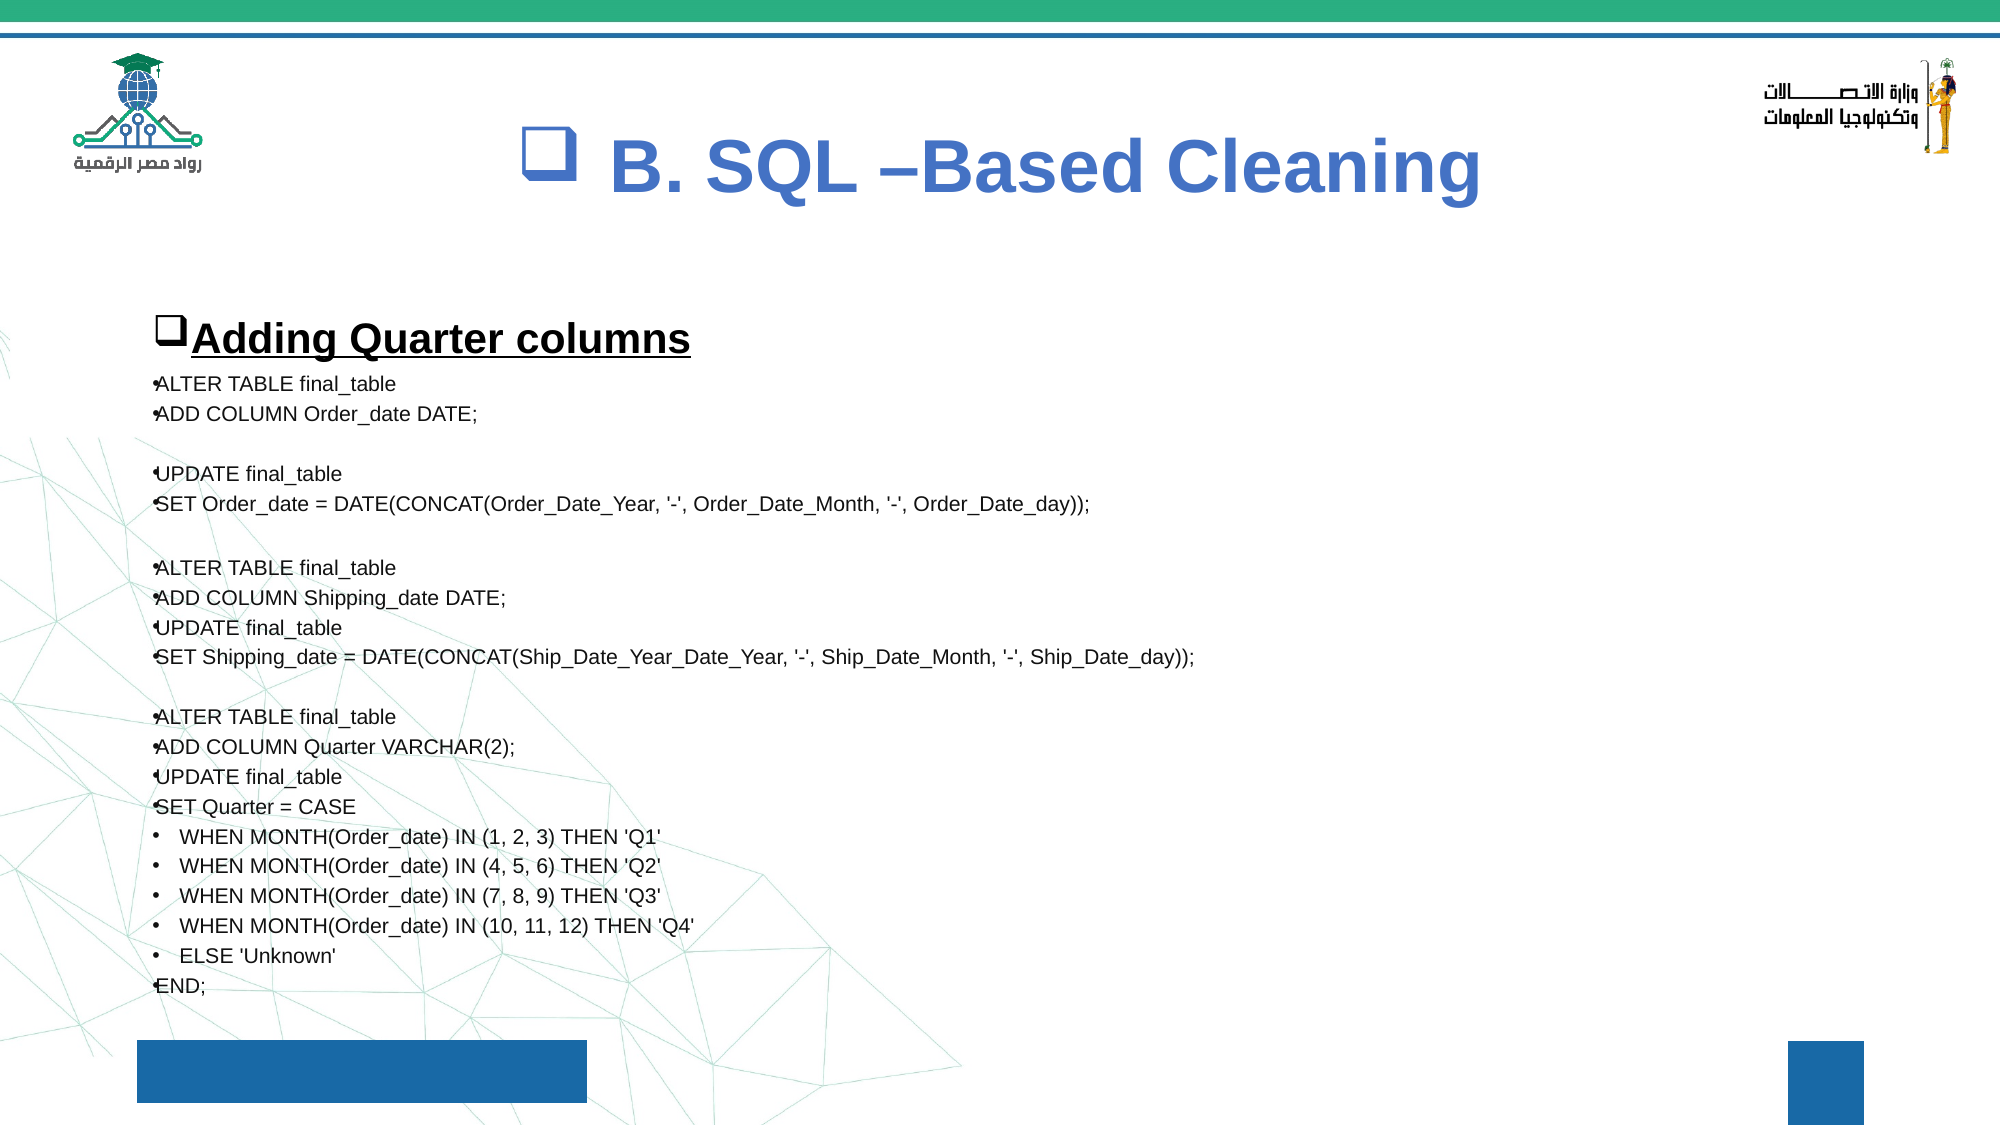

# B. SQL –Based Cleaning
Adding Quarter columns
ALTER TABLE final_table
ADD COLUMN Order_date DATE;

UPDATE final_table
SET Order_date = DATE(CONCAT(Order_Date_Year, '-', Order_Date_Month, '-', Order_Date_day));

ALTER TABLE final_table
ADD COLUMN Shipping_date DATE;
UPDATE final_table
SET Shipping_date = DATE(CONCAT(Ship_Date_Year_Date_Year, '-', Ship_Date_Month, '-', Ship_Date_day));

ALTER TABLE final_table
ADD COLUMN Quarter VARCHAR(2);
UPDATE final_table
SET Quarter = CASE
    WHEN MONTH(Order_date) IN (1, 2, 3) THEN 'Q1'
    WHEN MONTH(Order_date) IN (4, 5, 6) THEN 'Q2'
    WHEN MONTH(Order_date) IN (7, 8, 9) THEN 'Q3'
    WHEN MONTH(Order_date) IN (10, 11, 12) THEN 'Q4'
    ELSE 'Unknown'
END;